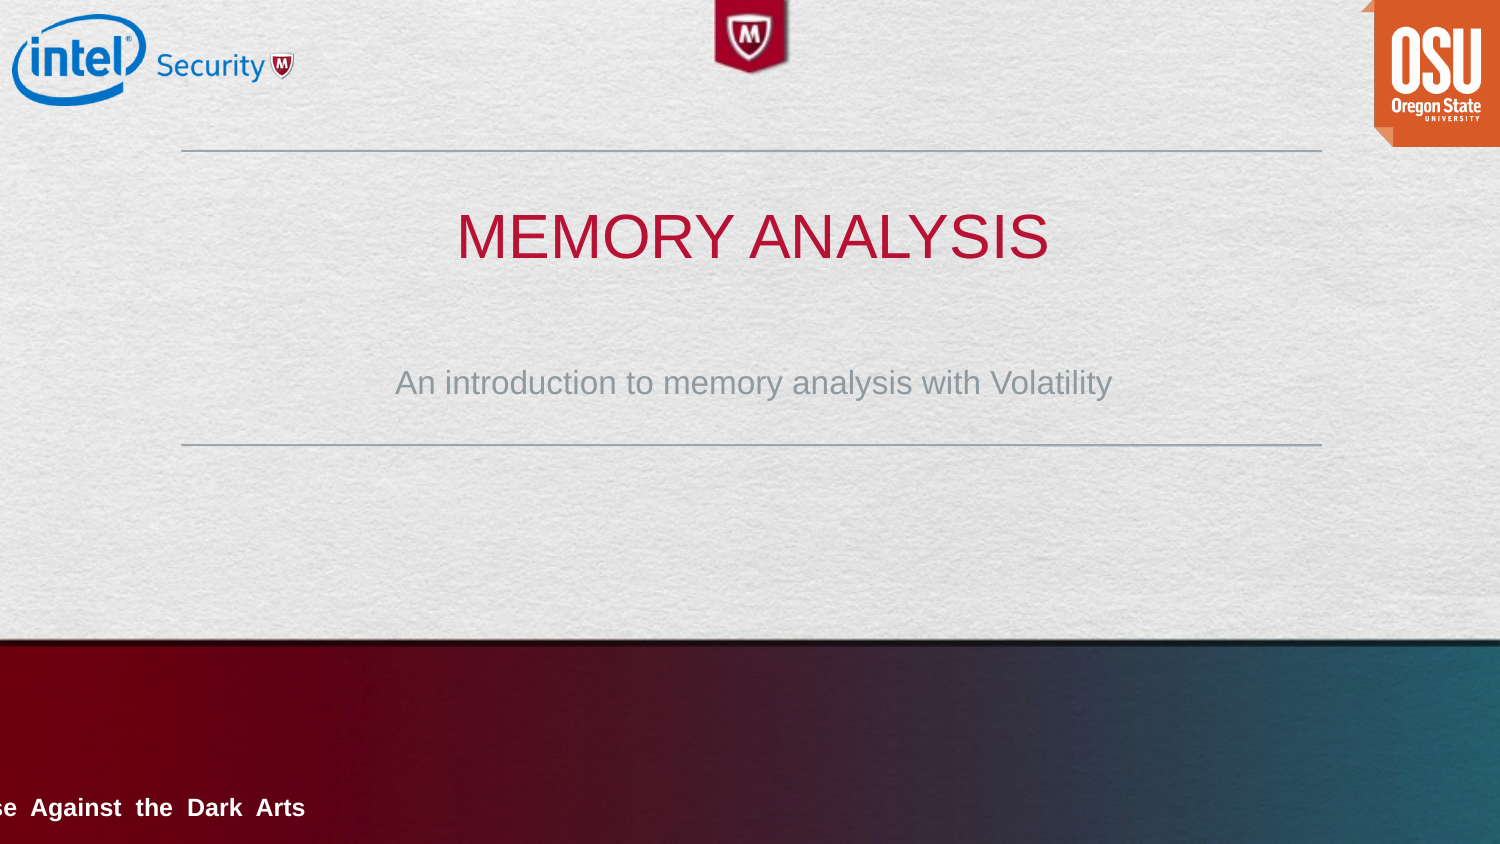

# Memory analysis
An introduction to memory analysis with Volatility